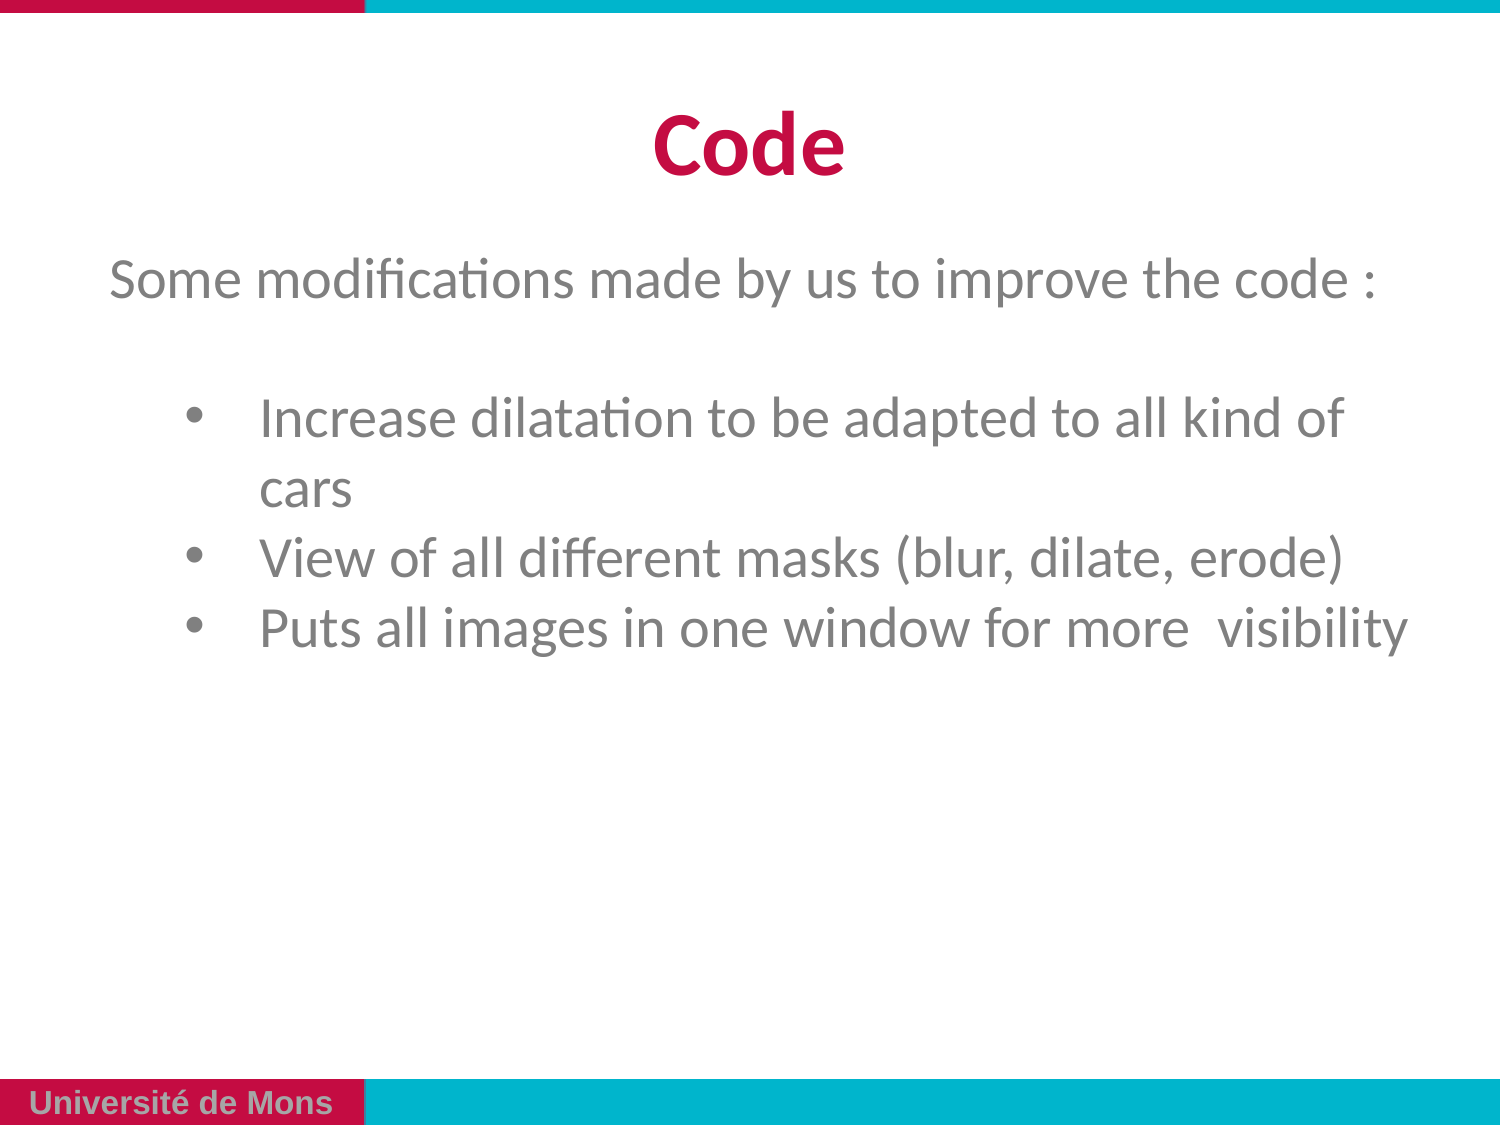

# Code
Some modifications made by us to improve the code :

Increase dilatation to be adapted to all kind of cars
View of all different masks (blur, dilate, erode)
Puts all images in one window for more  visibility